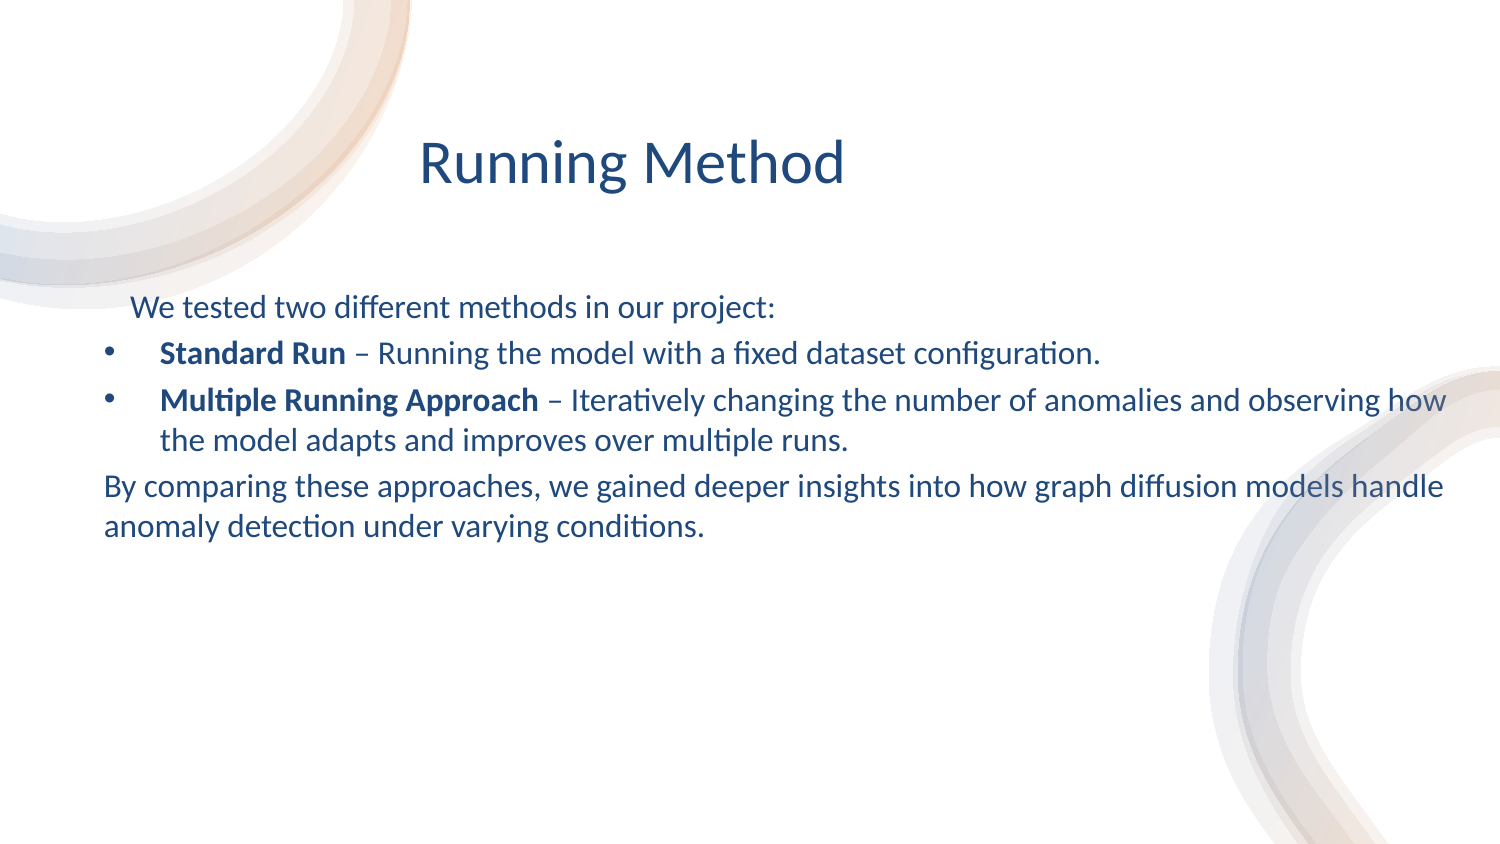

# Running Method

We tested two different methods in our project:
Standard Run – Running the model with a fixed dataset configuration.
Multiple Running Approach – Iteratively changing the number of anomalies and observing how the model adapts and improves over multiple runs.
By comparing these approaches, we gained deeper insights into how graph diffusion models handle anomaly detection under varying conditions.